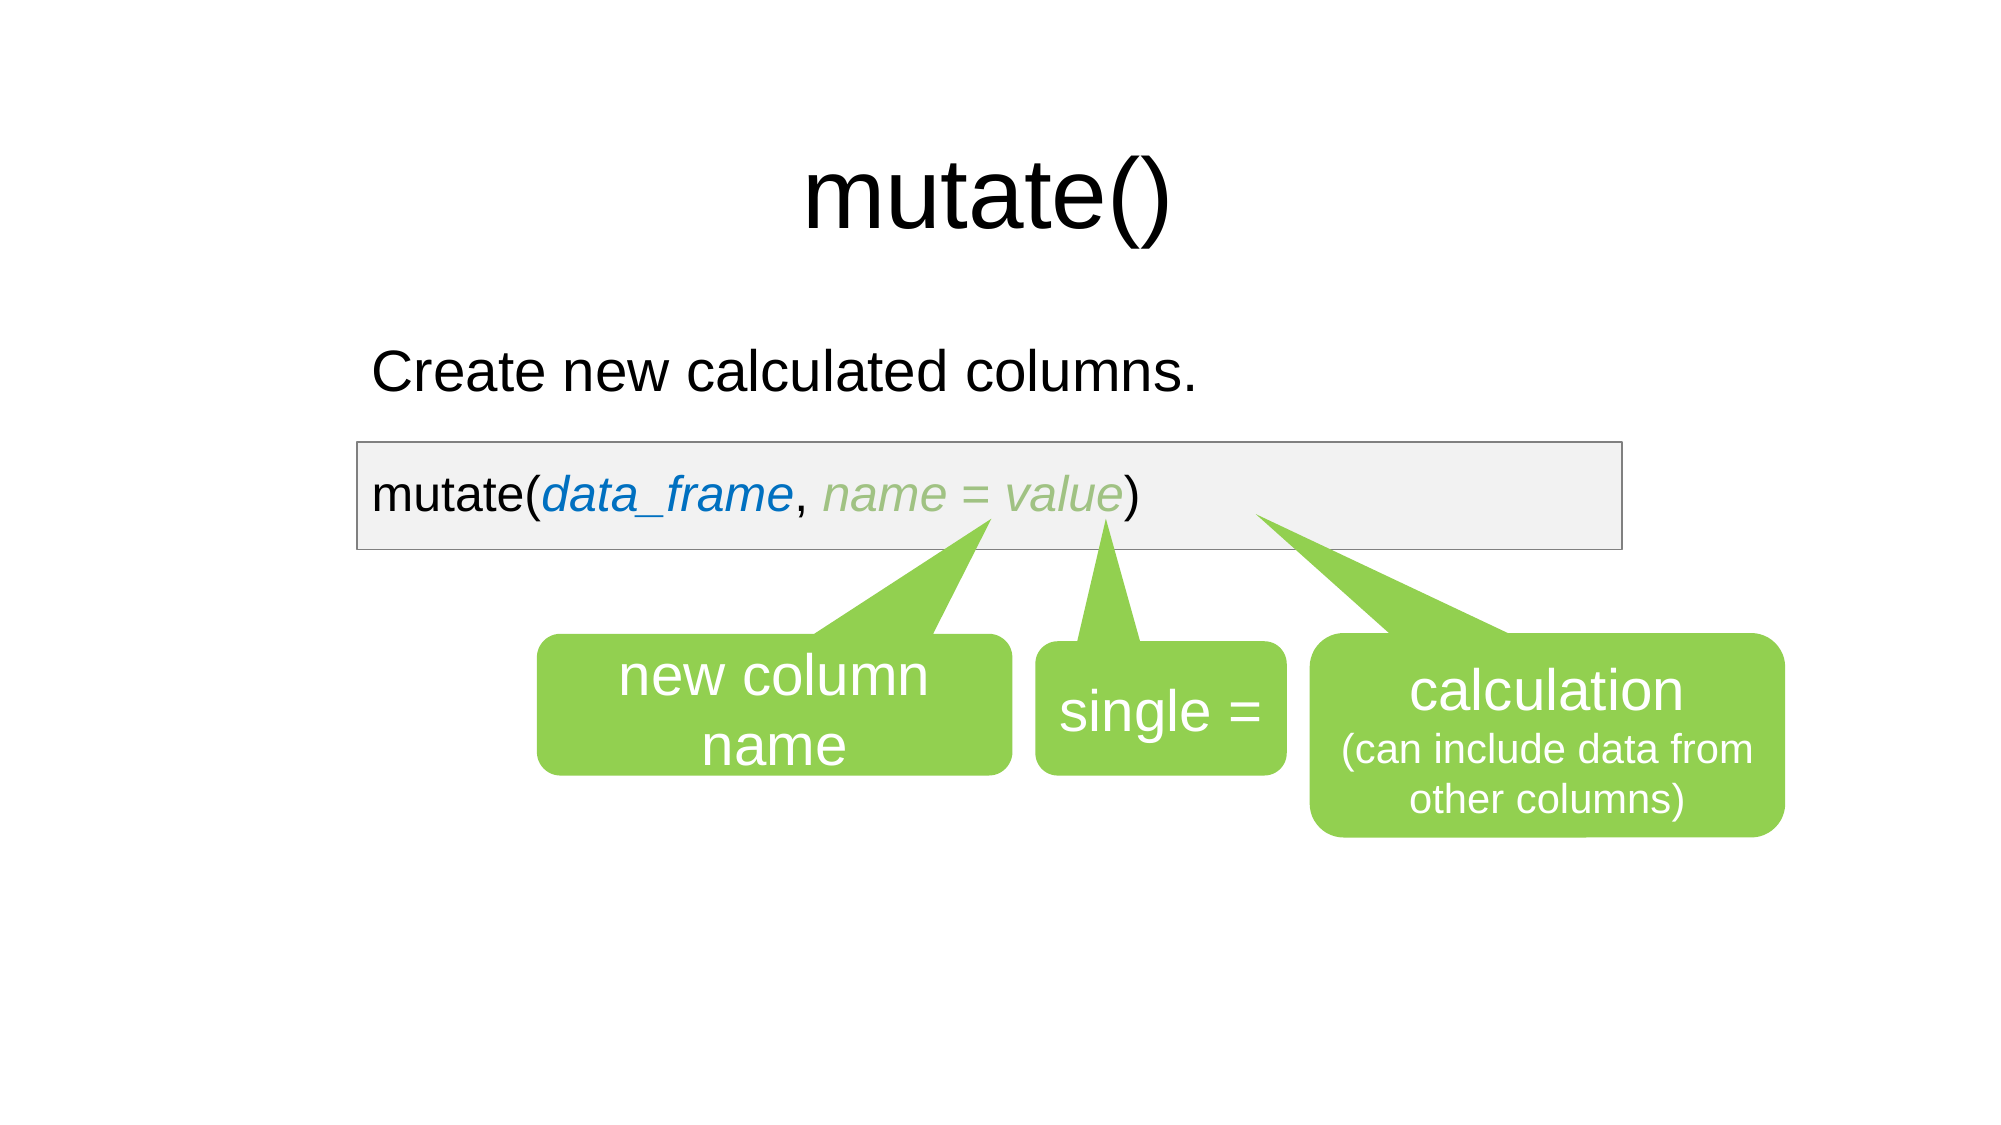

mutate()
Create new calculated columns.

mutate(data_frame, name = value)

calculation
(can include data from other columns)

single =

new column name